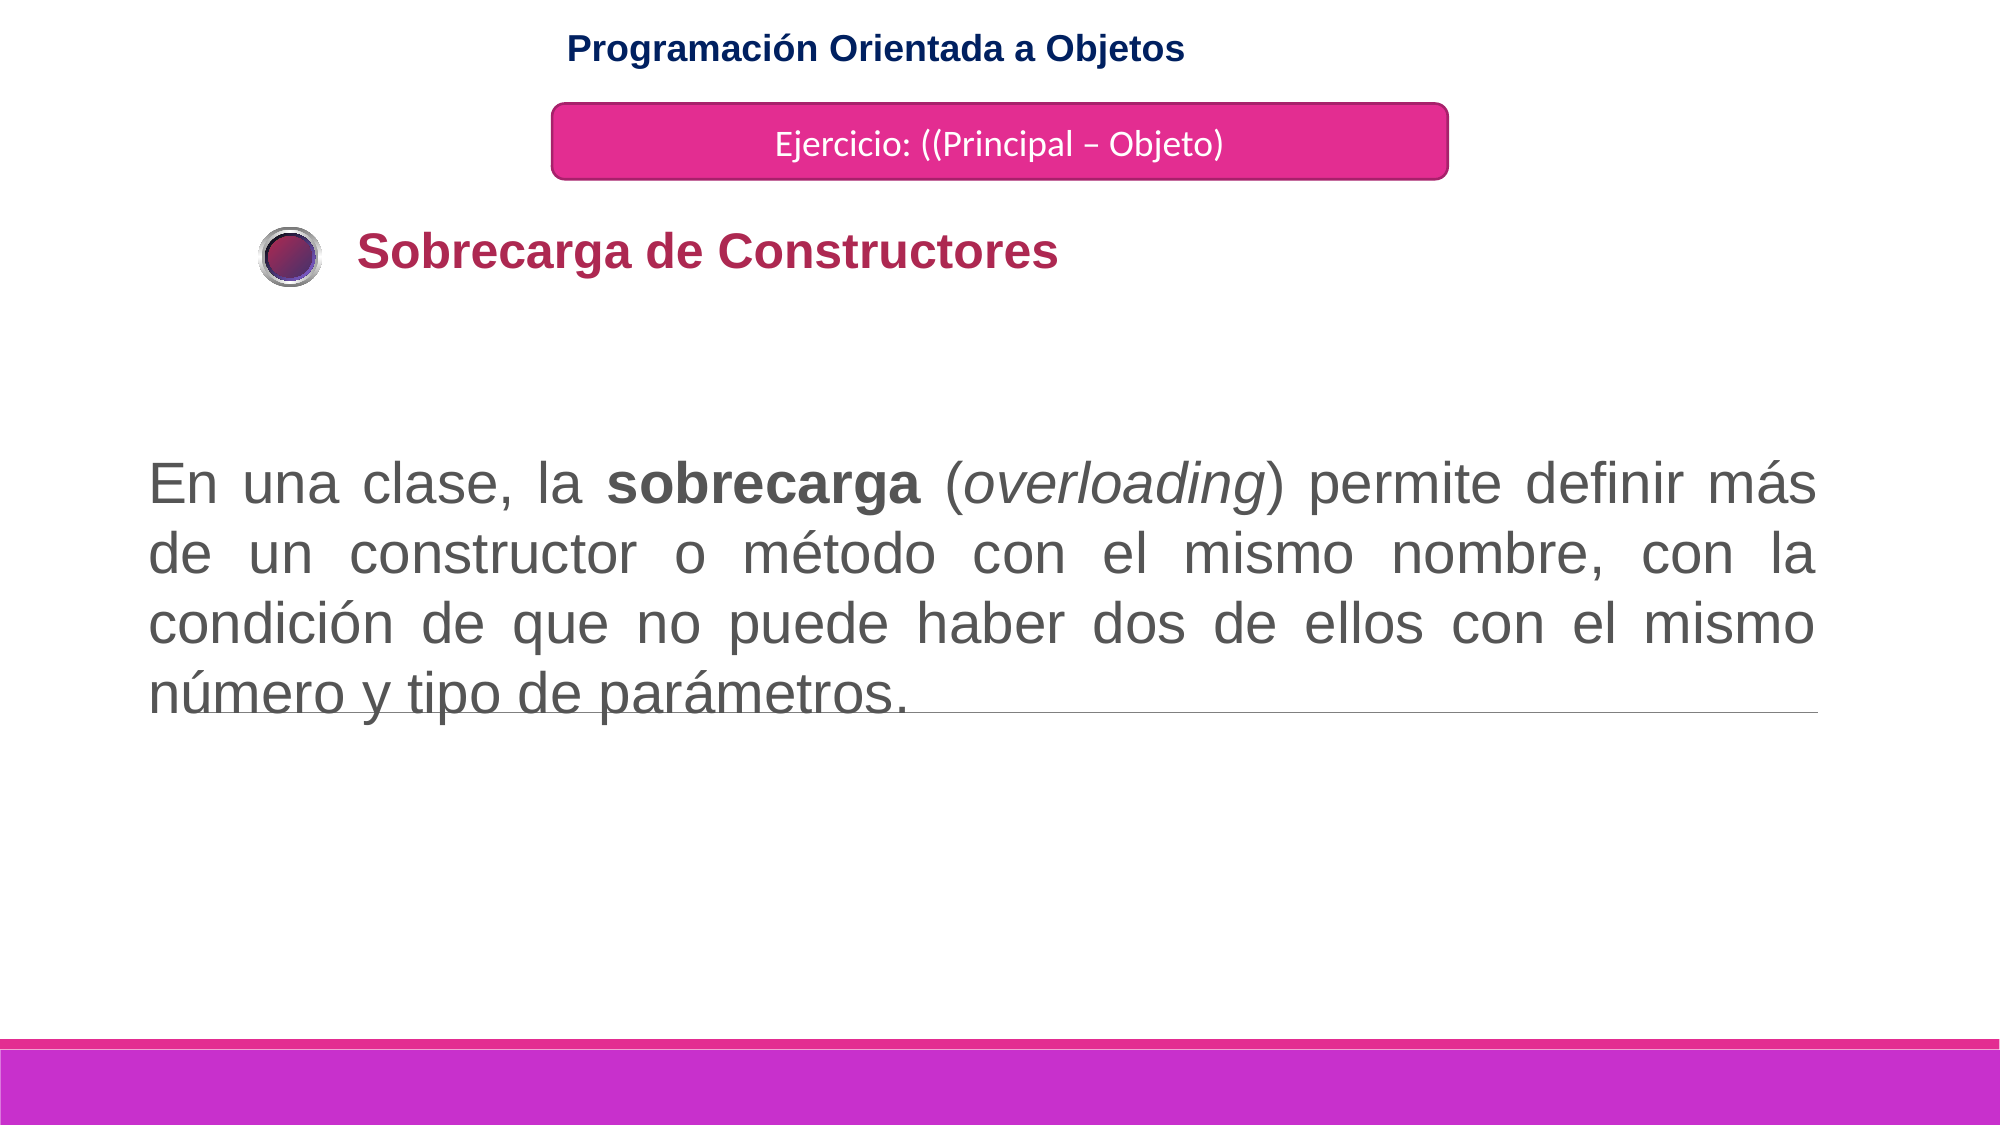

Programación Orientada a Objetos
Ejercicio: ((Principal – Objeto)
Sobrecarga de Constructores

En una clase, la sobrecarga (overloading) permite definir más de un constructor o método con el mismo nombre, con la condición de que no puede haber dos de ellos con el mismo número y tipo de parámetros.